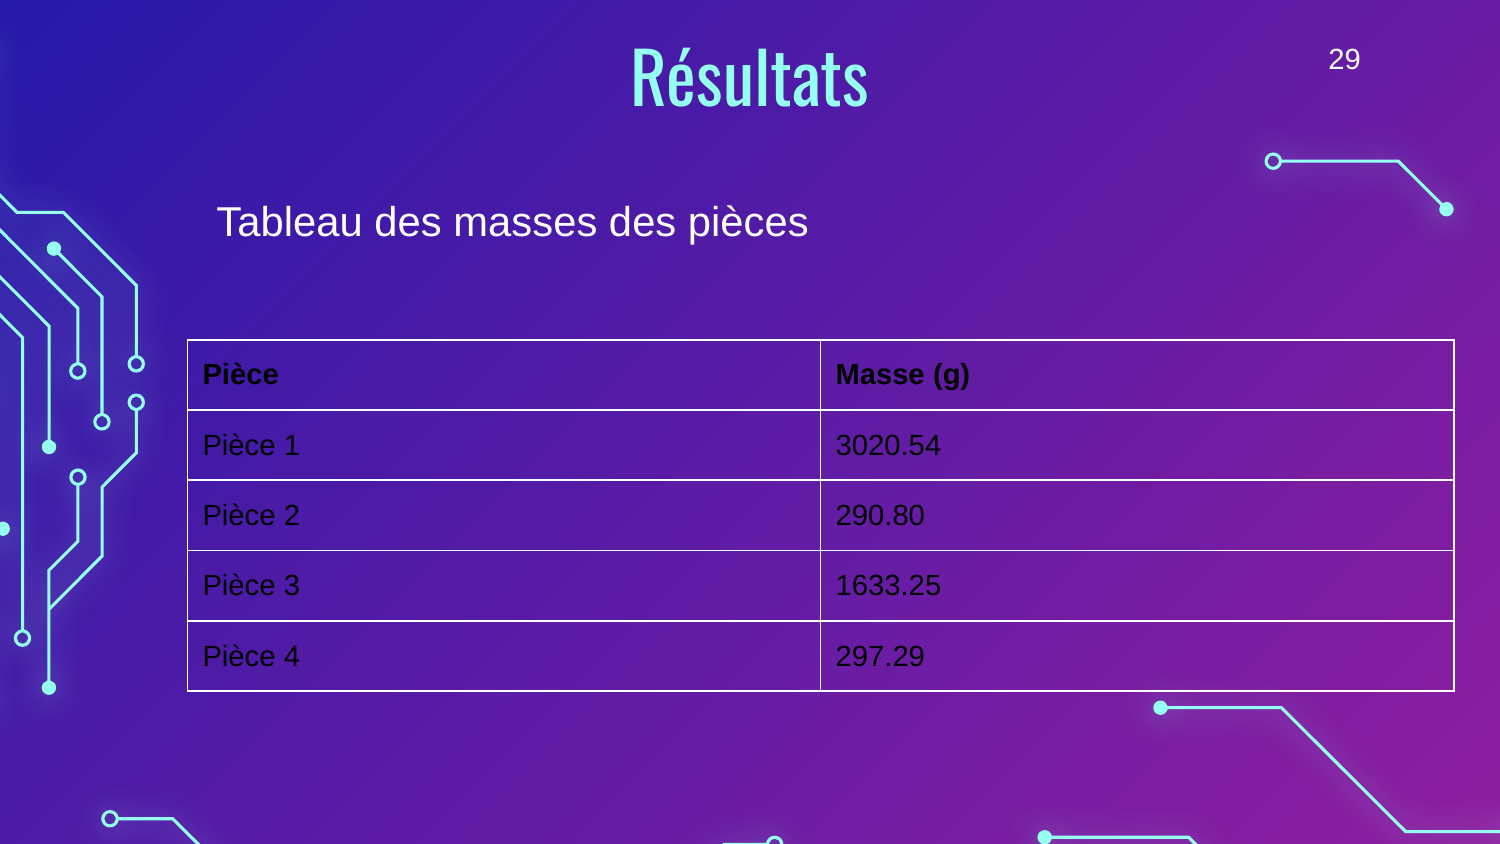

29
# Résultats
Tableau des masses des pièces
| Pièce | Masse (g) |
| --- | --- |
| Pièce 1 | 3020.54 |
| Pièce 2 | 290.80 |
| Pièce 3 | 1633.25 |
| Pièce 4 | 297.29 |